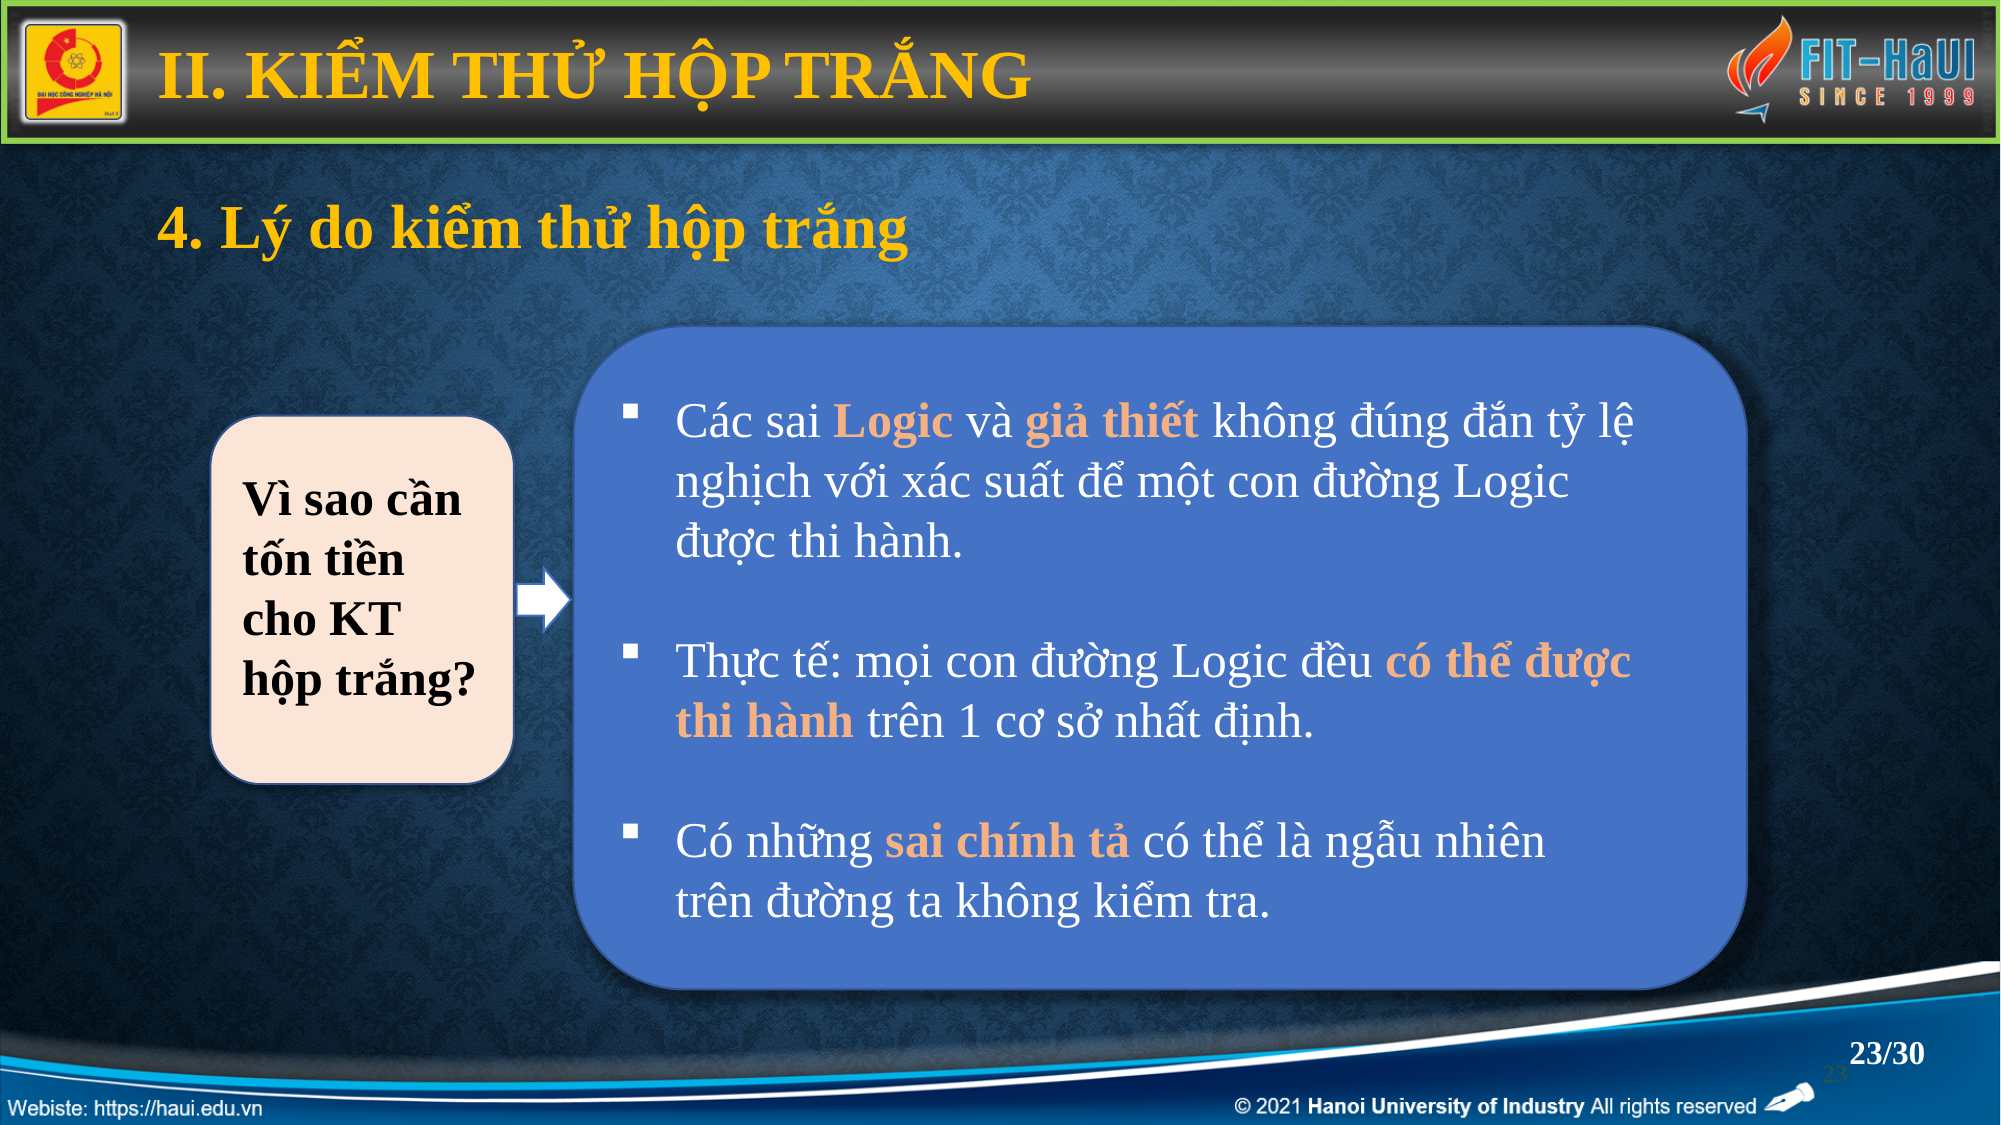

II. KIỂM THỬ HỘP TRẮNG
4. Lý do kiểm thử hộp trắng

Các sai Logic và giả thiết không đúng đắn tỷ lệ nghịch với xác suất để một con đường Logic được thi hành.

Thực tế: mọi con đường Logic đều có thể được thi hành trên 1 cơ sở nhất định.

Có những sai chính tả có thể là ngẫu nhiên trên đường ta không kiểm tra.

Vì sao cần tốn tiền cho KT hộp trắng?

23/30
23